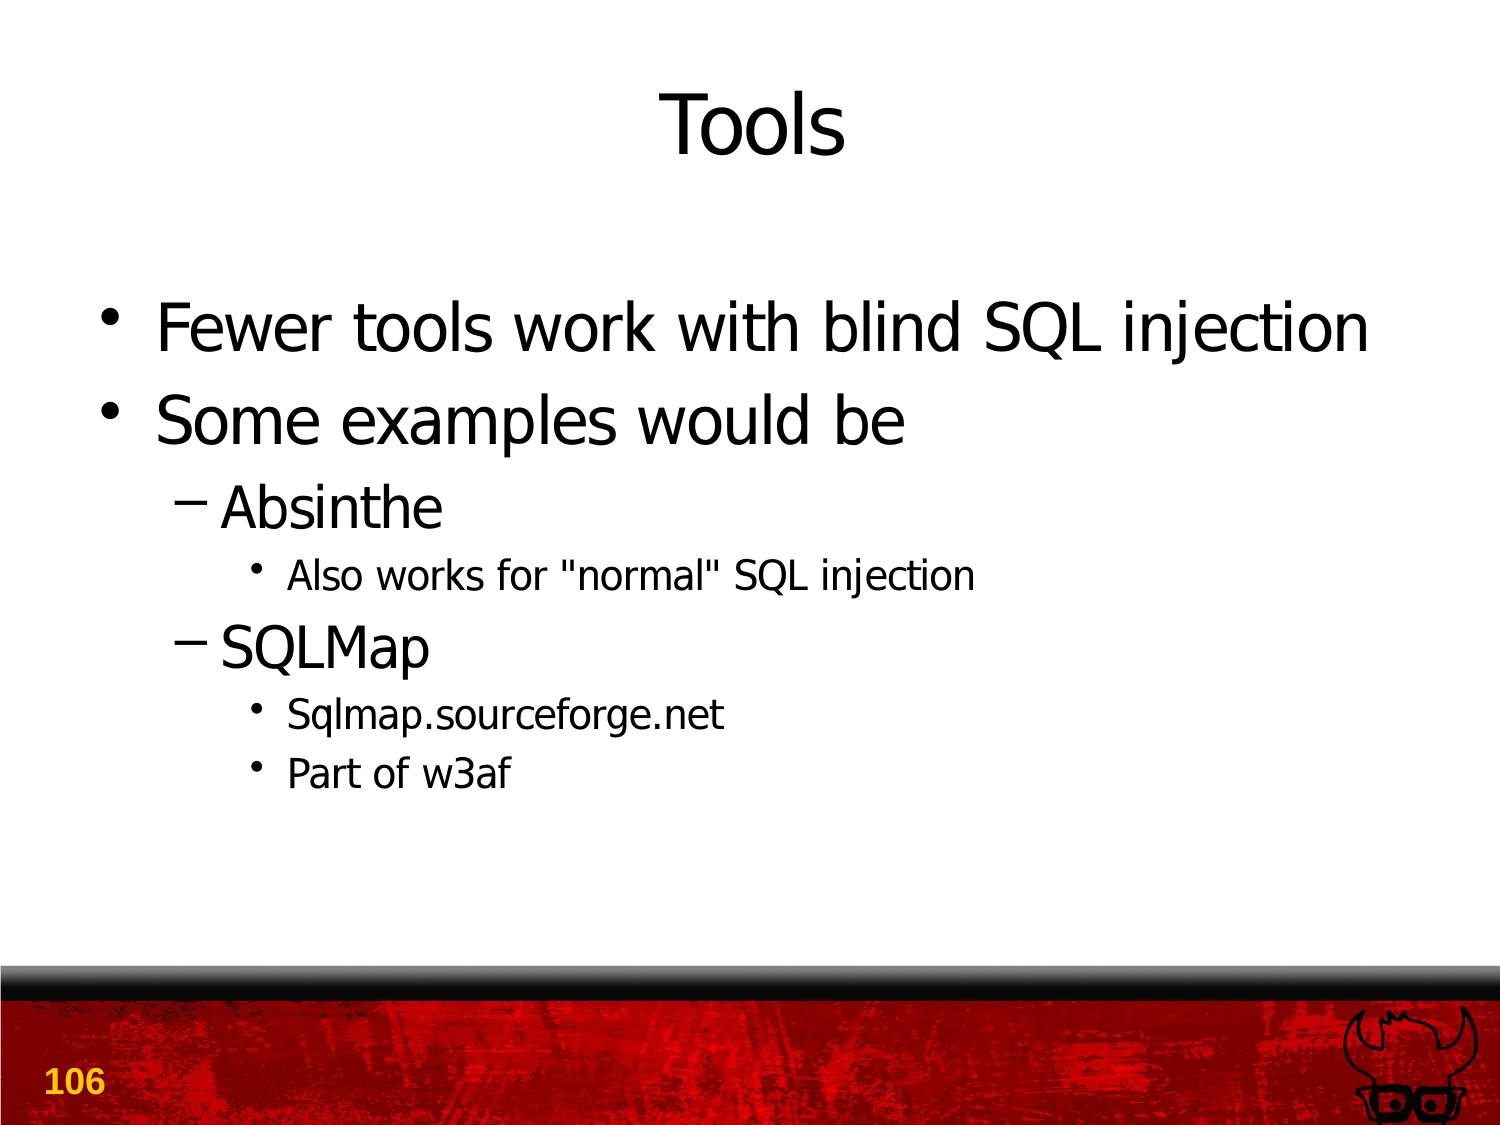

# Tools
Fewer tools work with blind SQL injection
Some examples would be
Absinthe
Also works for "normal" SQL injection
SQLMap
Sqlmap.sourceforge.net
Part of w3af